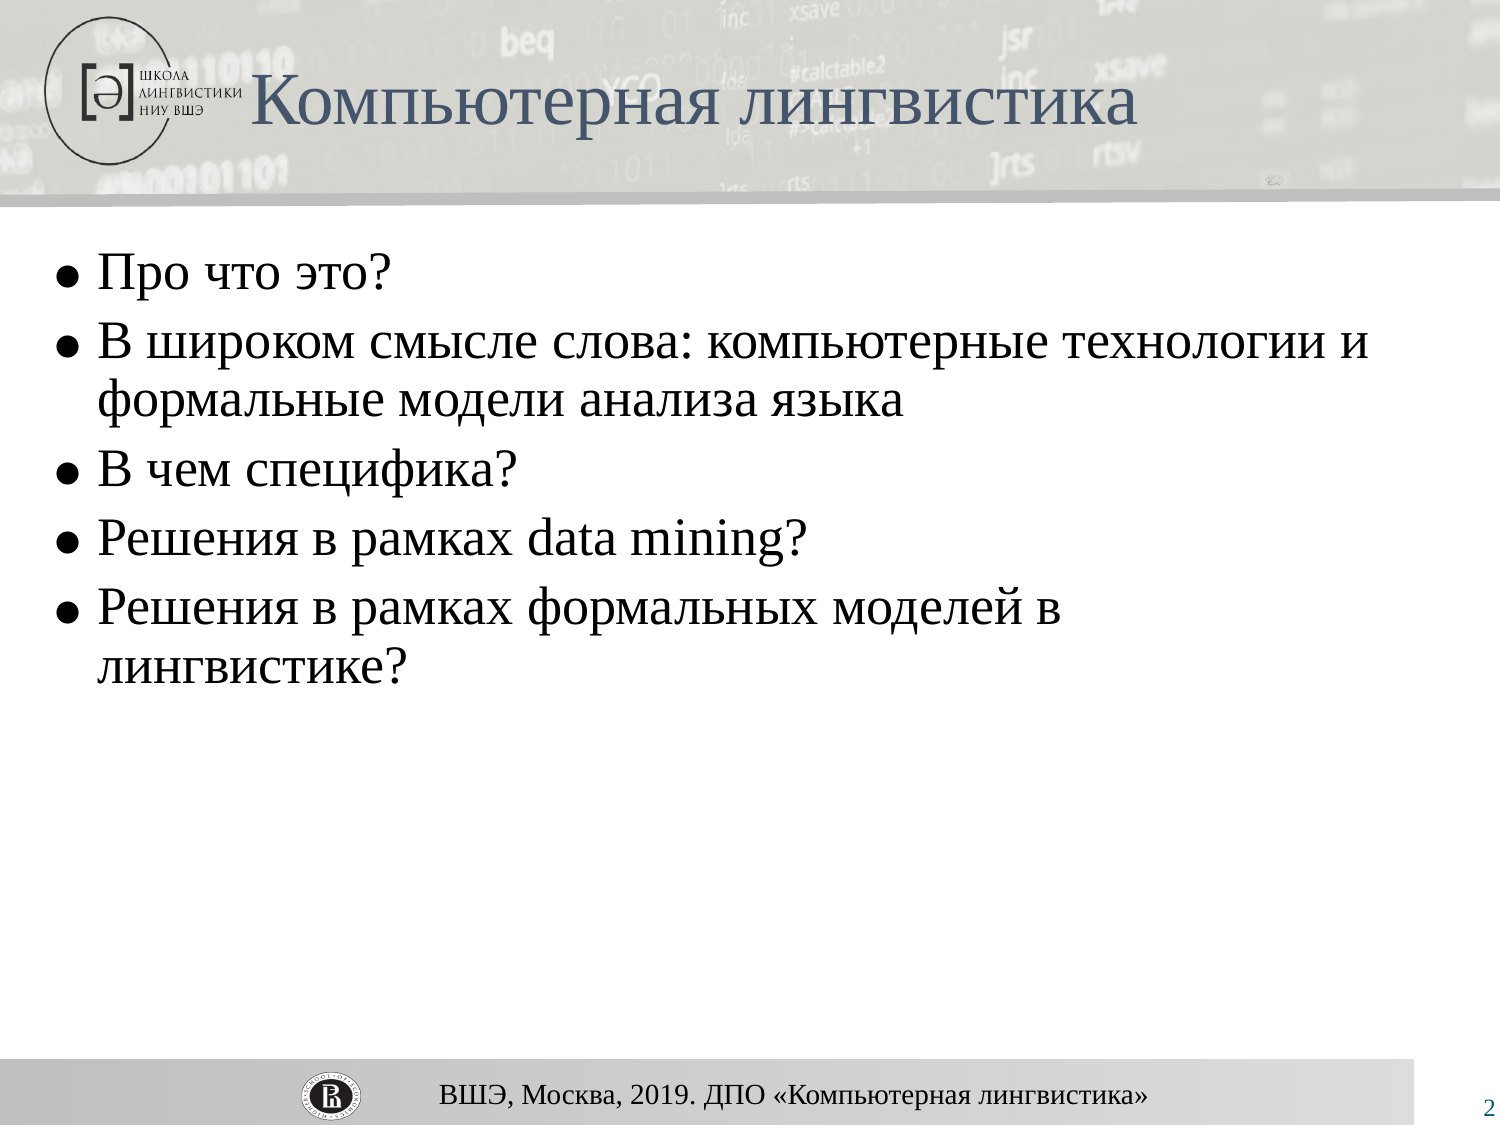

# Компьютерная лингвистика
Про что это?
В широком смысле слова: компьютерные технологии и формальные модели анализа языка
В чем специфика?
Решения в рамках data mining?
Решения в рамках формальных моделей в лингвистике?
2